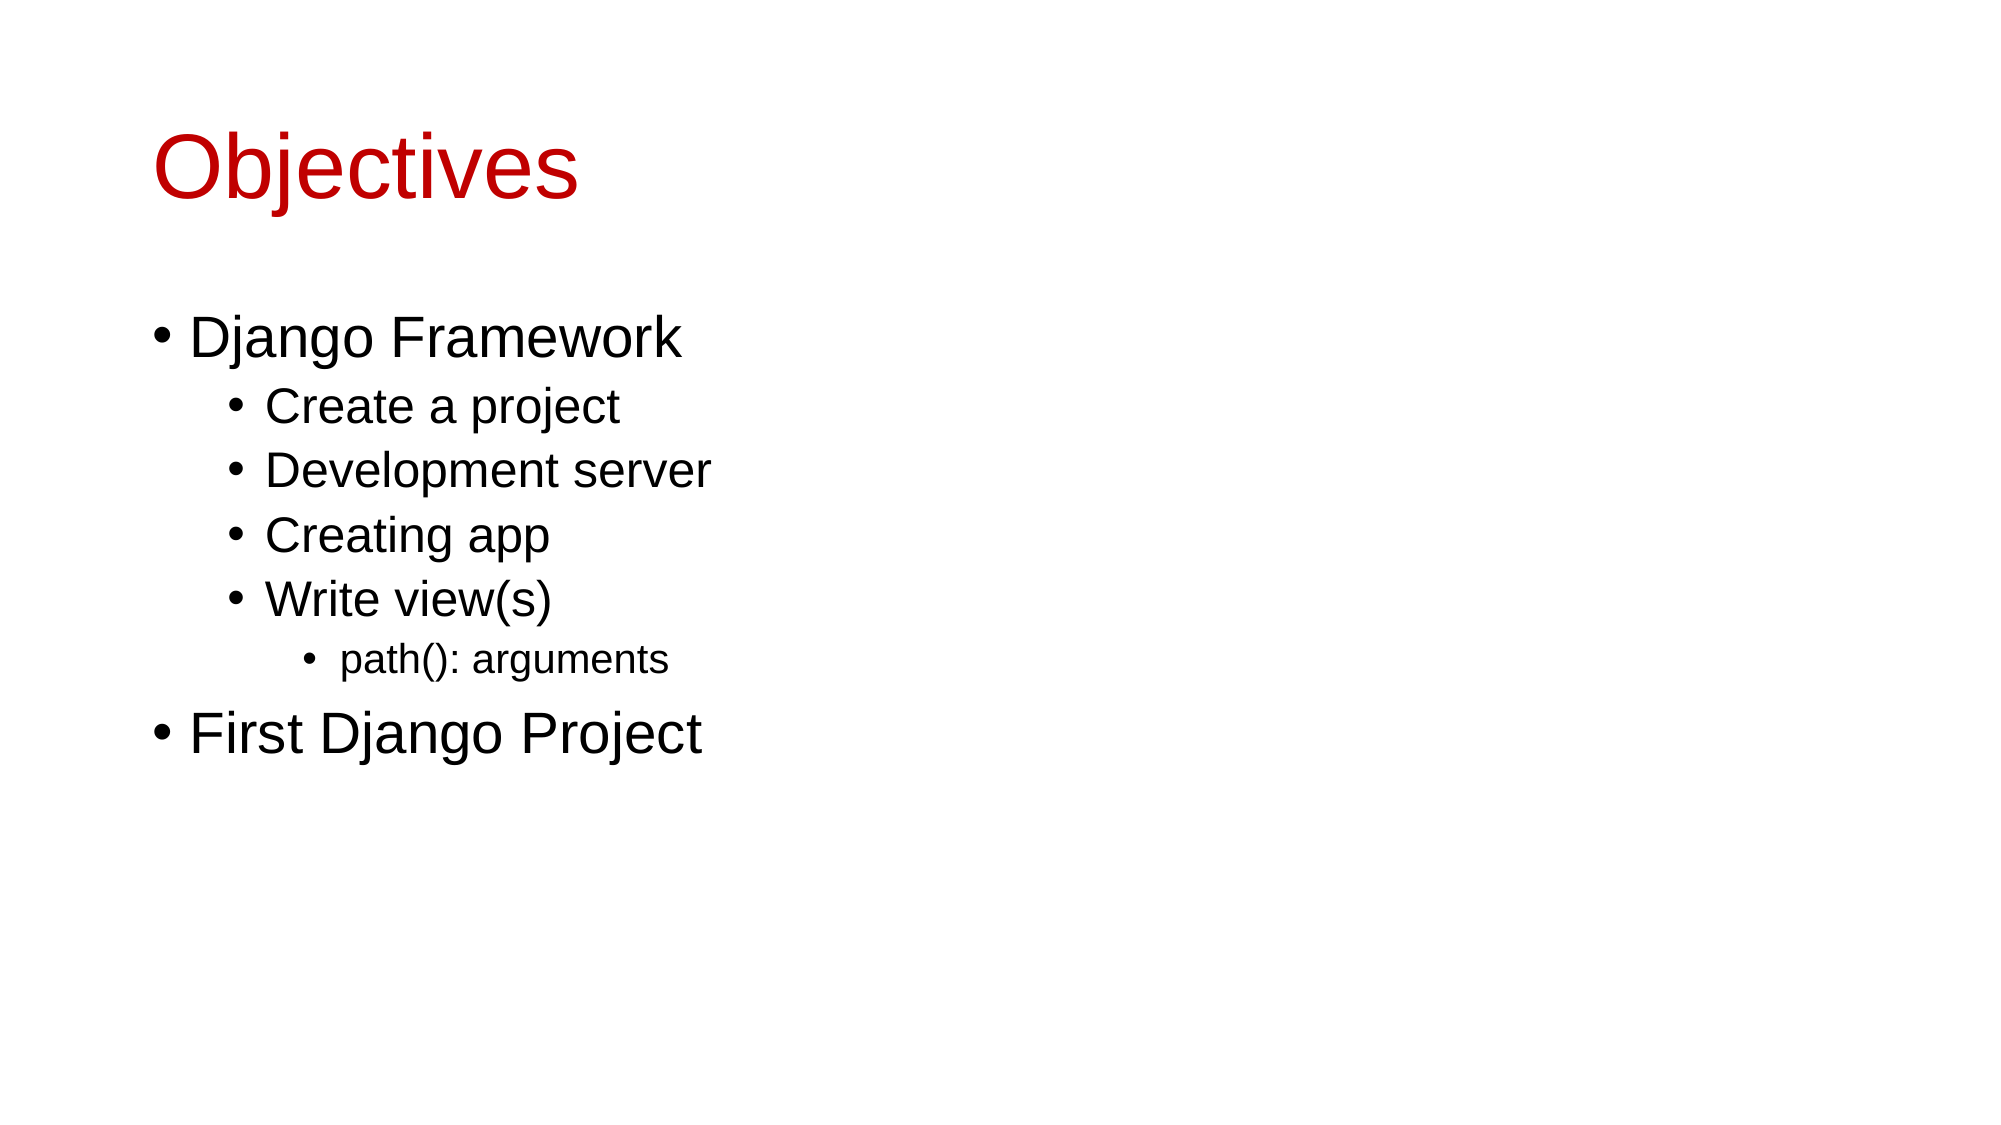

# Objectives
Django Framework
Create a project
Development server
Creating app
Write view(s)
path(): arguments
First Django Project